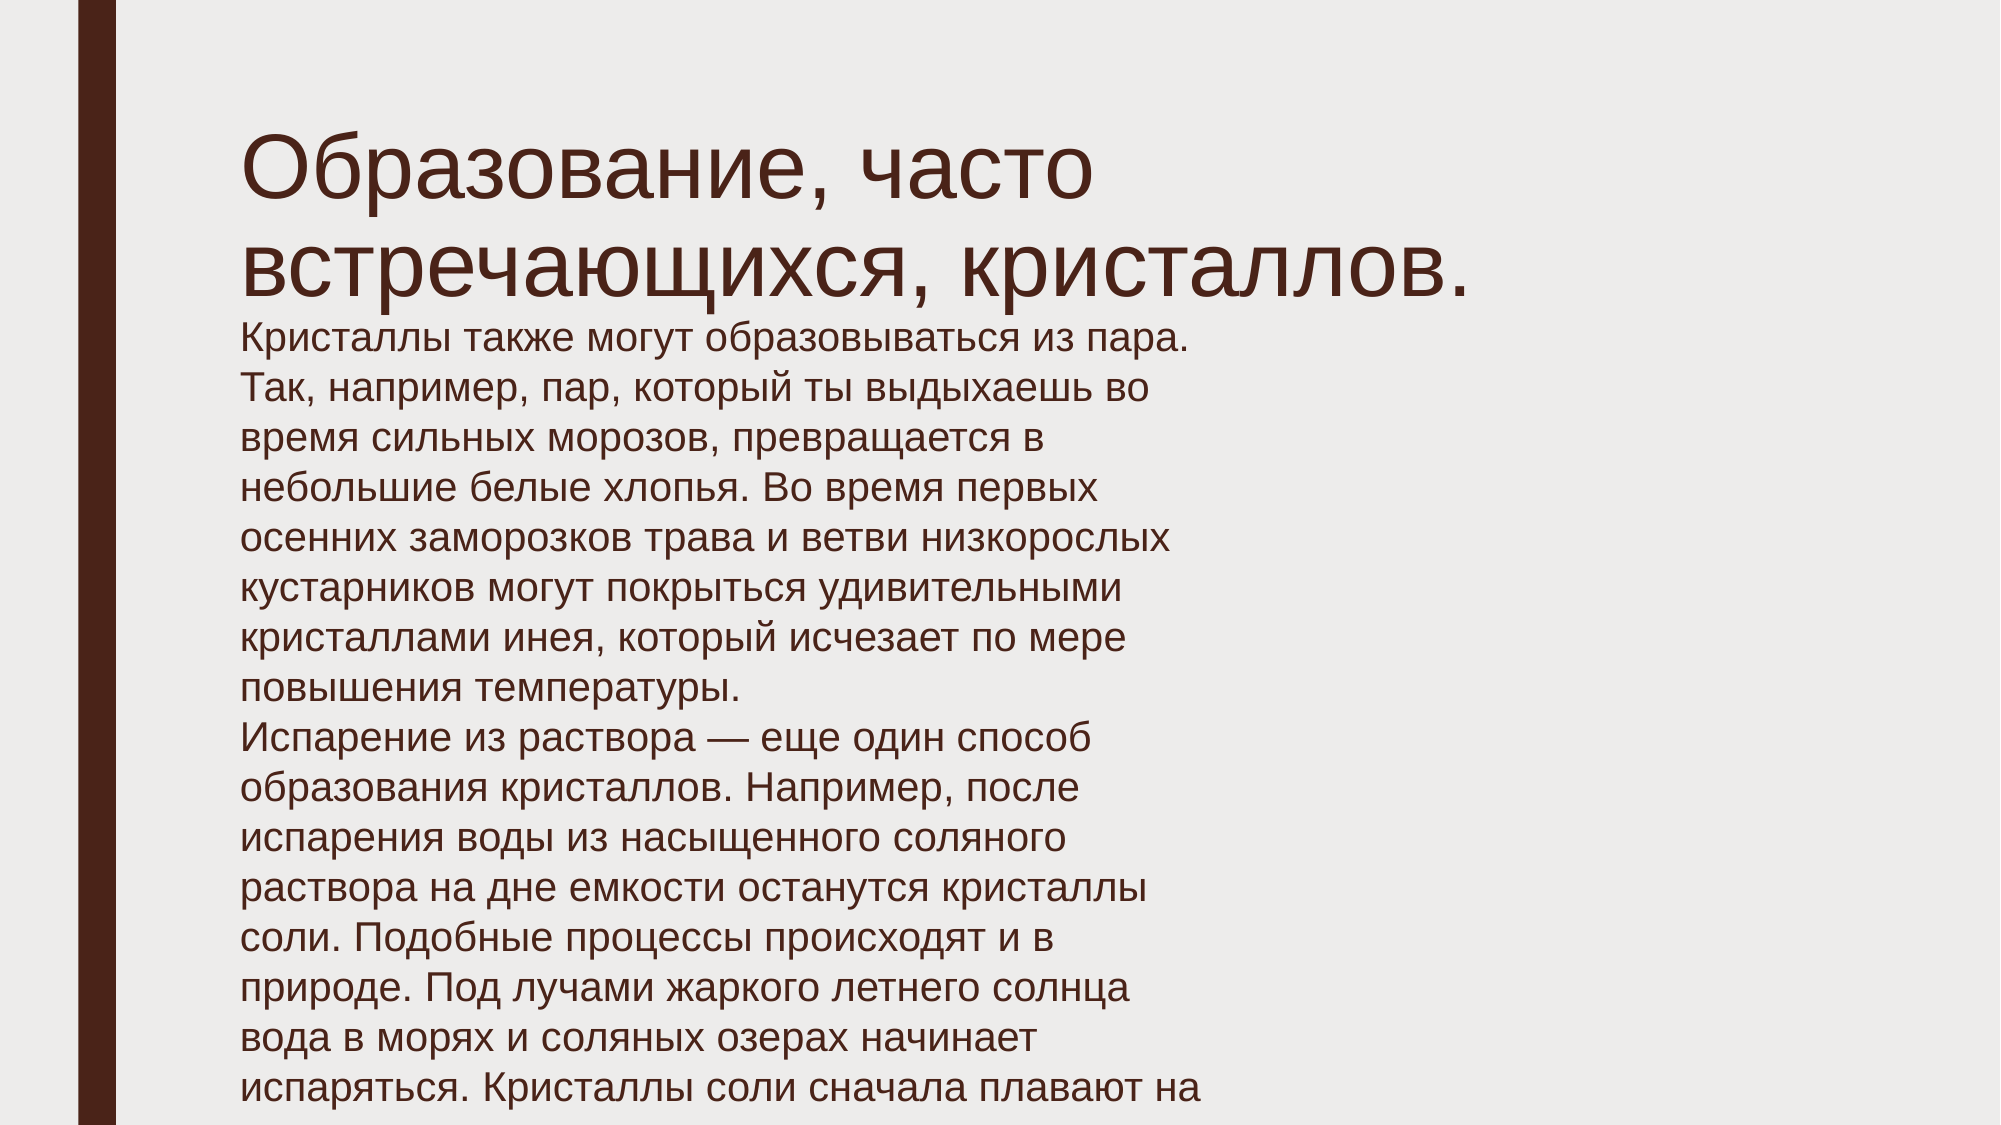

# Образование, часто встречающихся, кристаллов.
Кристаллы также могут образовываться из пара. Так, например, пар, который ты выдыхаешь во время сильных морозов, превращается в небольшие белые хлопья. Во время первых осенних заморозков трава и ветви низкорослых кустарников могут покрыться удивительными кристаллами инея, который исчезает по мере повышения температуры.
Испарение из раствора — еще один способ образования кристаллов. Например, после испарения воды из насыщенного соляного раствора на дне емкости останутся кристаллы соли. Подобные процессы происходят и в природе. Под лучами жаркого летнего солнца вода в морях и соляных озерах начинает испаряться. Кристаллы соли сначала плавают на поверхности воды, а затем оседают на дно.